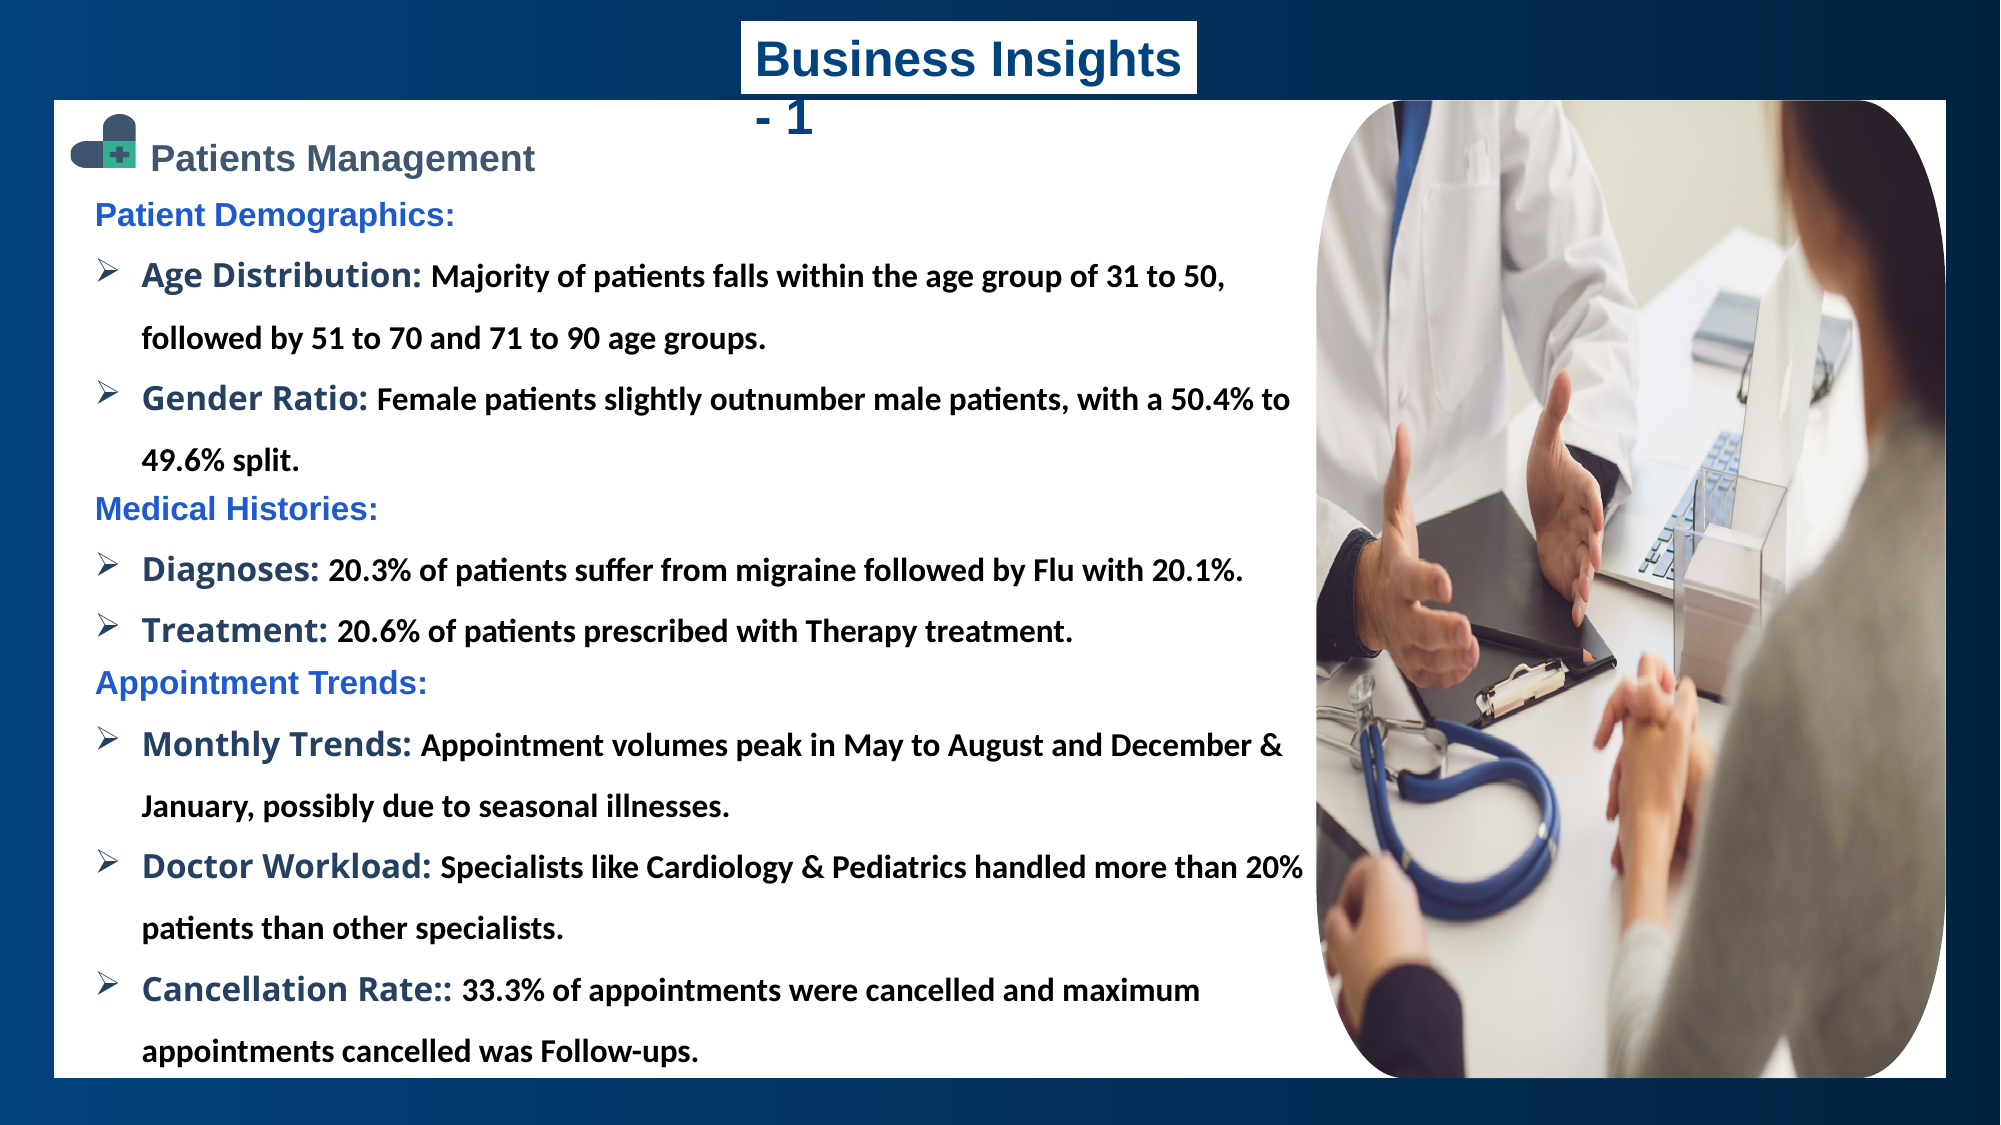

Business Insights - 1

Patients Management

Patient Demographics:
Age Distribution: Majority of patients falls within the age group of 31 to 50, followed by 51 to 70 and 71 to 90 age groups.
Gender Ratio: Female patients slightly outnumber male patients, with a 50.4% to 49.6% split.
Medical Histories:
Diagnoses: 20.3% of patients suffer from migraine followed by Flu with 20.1%.
Treatment: 20.6% of patients prescribed with Therapy treatment.
Appointment Trends:
Monthly Trends: Appointment volumes peak in May to August and December & January, possibly due to seasonal illnesses.
Doctor Workload: Specialists like Cardiology & Pediatrics handled more than 20% patients than other specialists.
Cancellation Rate:: 33.3% of appointments were cancelled and maximum appointments cancelled was Follow-ups.